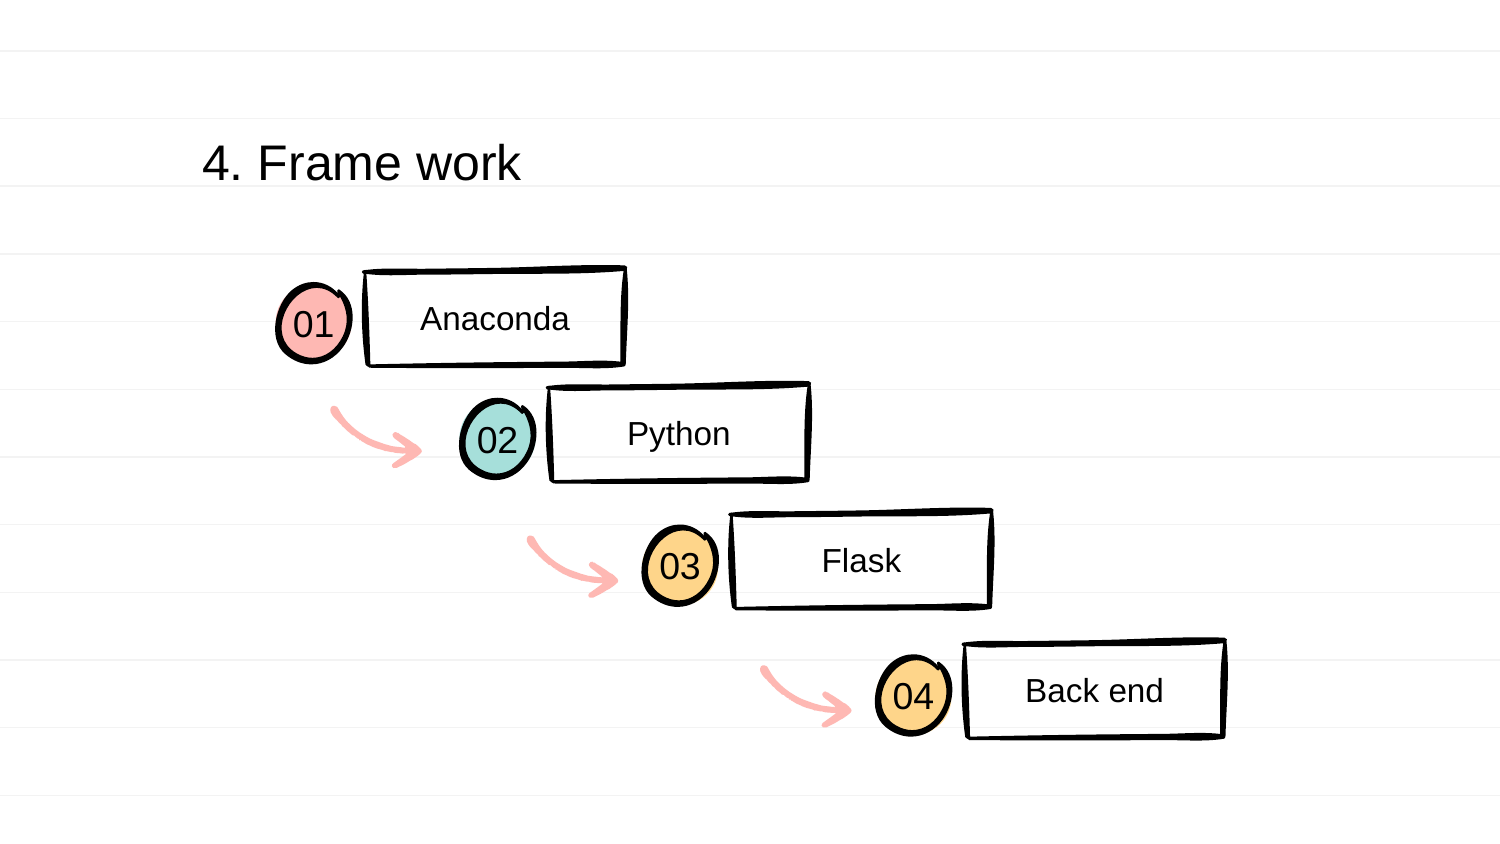

4. Frame work

Anaconda
01

Python
02

Flask
03

Back end
04